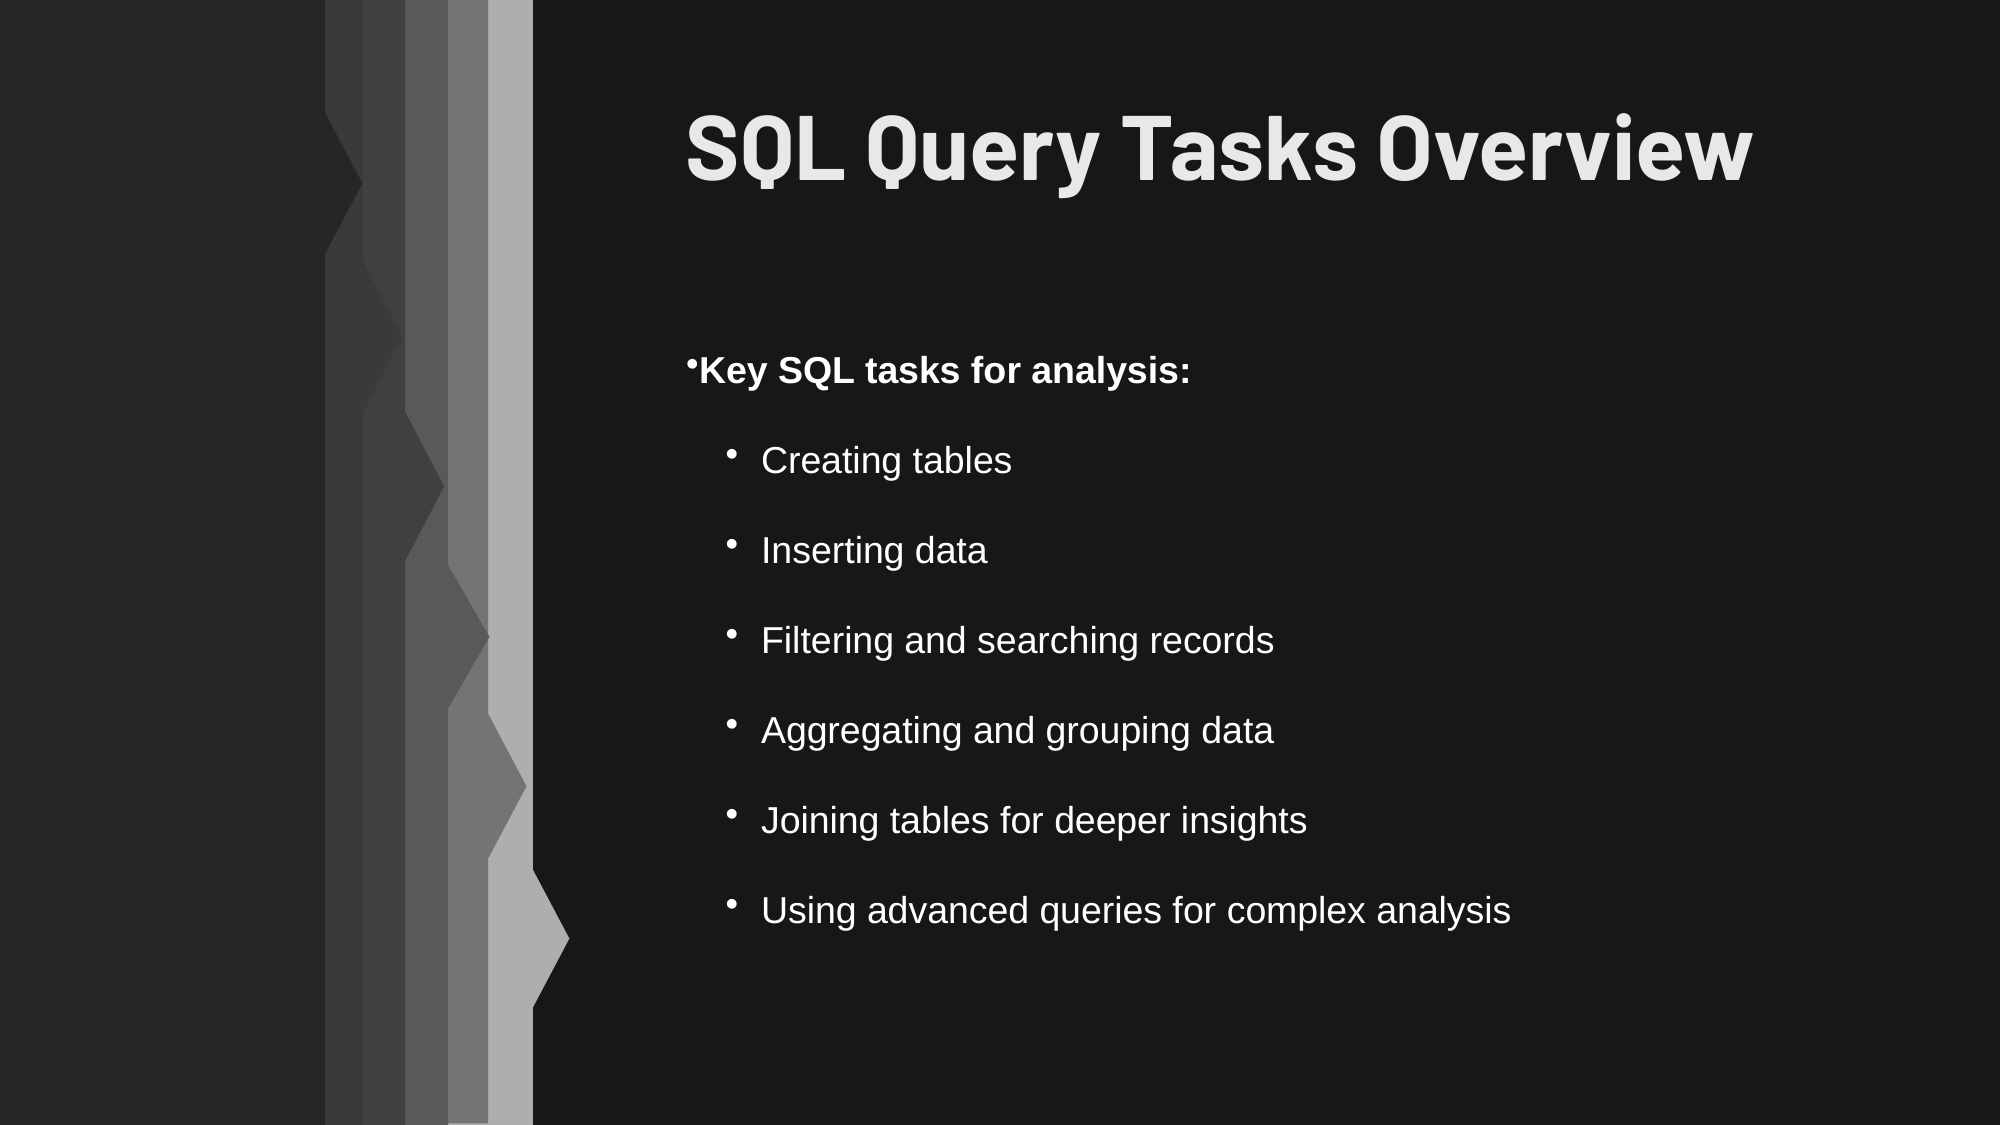

SQL Query Tasks Overview

Key SQL tasks for analysis:

Creating tables

Inserting data

Filtering and searching records

Aggregating and grouping data

Joining tables for deeper insights

Using advanced queries for complex analysis